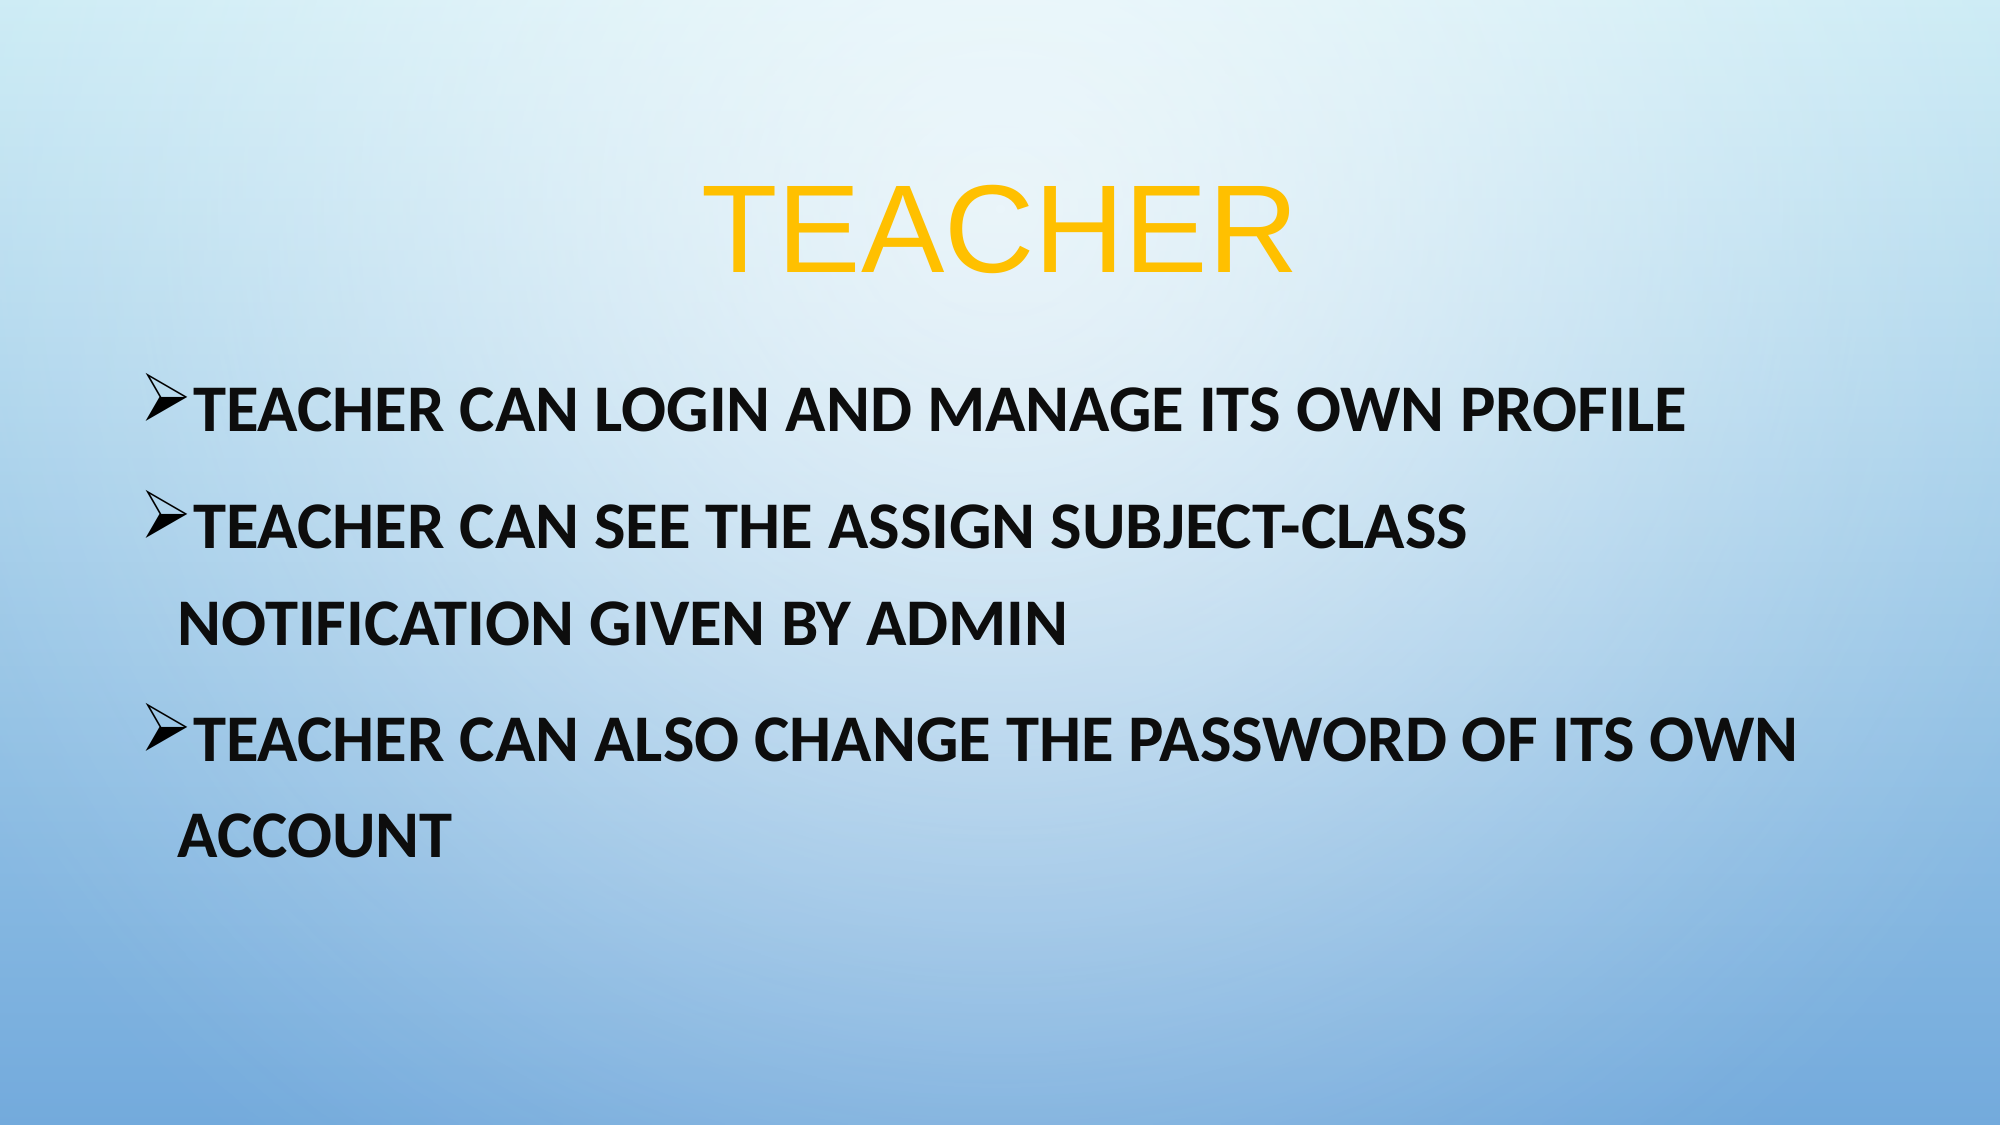

# Teacher
Teacher Can login And manage its own profile
Teacher can see The assign Subject-class notification given by admin
Teacher can also change the password of its own account